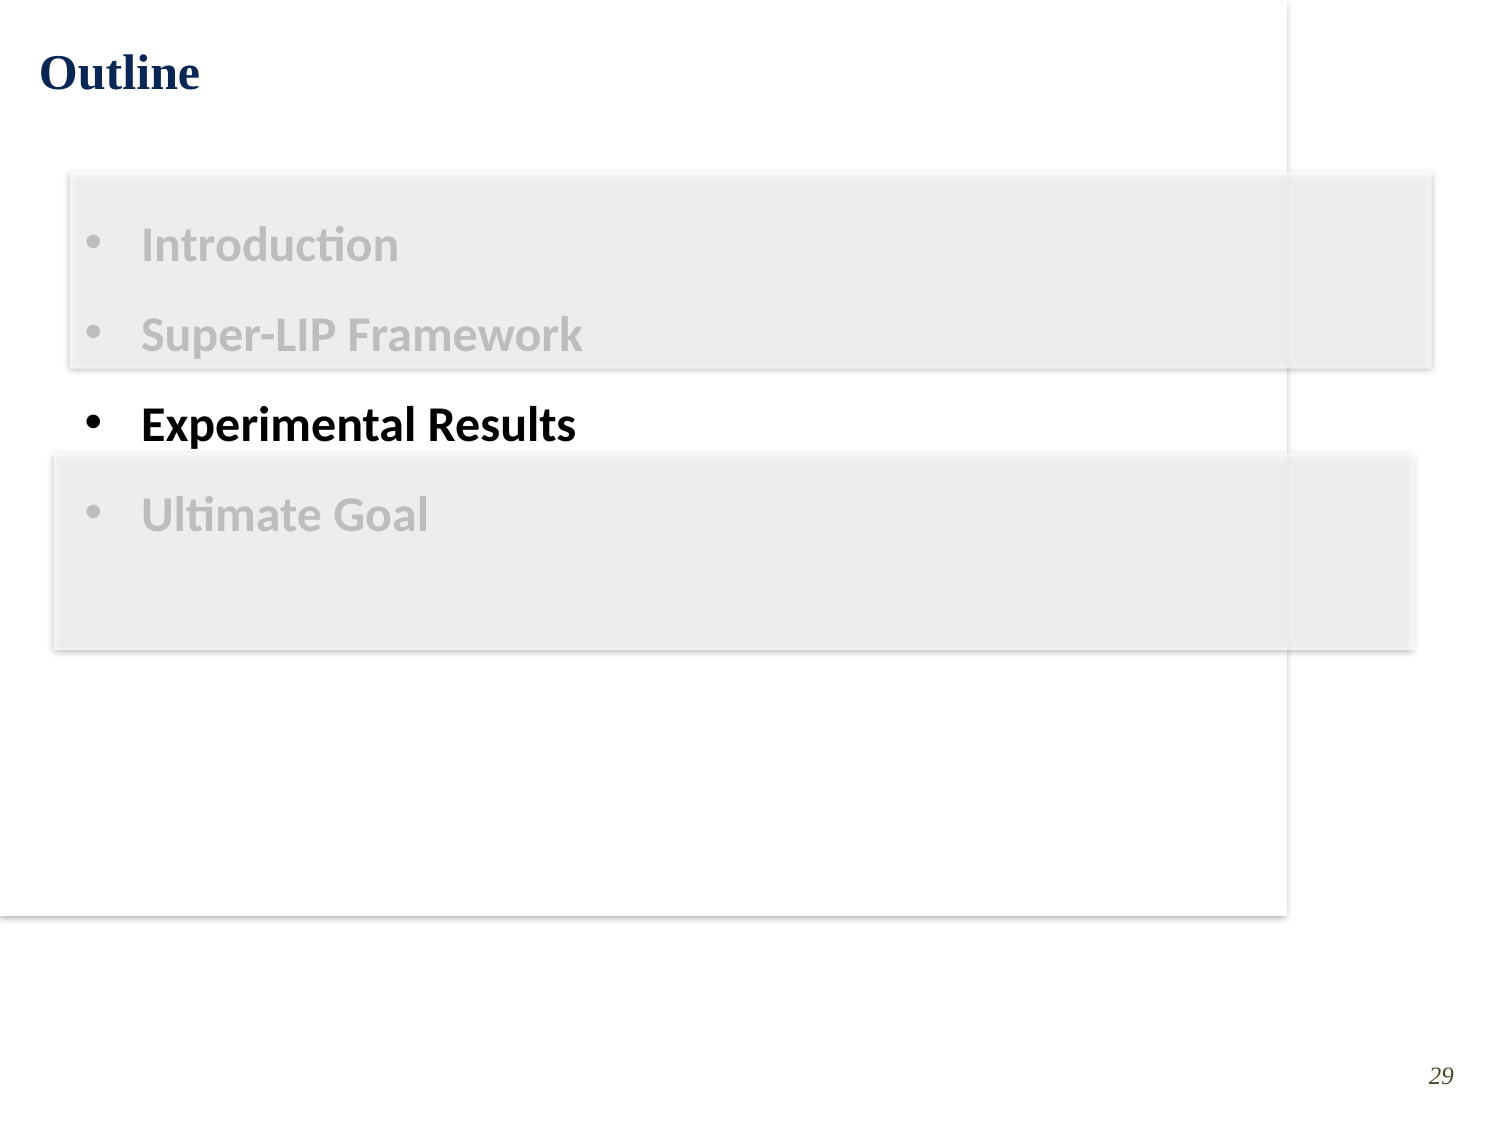

Outline

Introduction
Super-LIP Framework
Experimental Results
Ultimate Goal

29